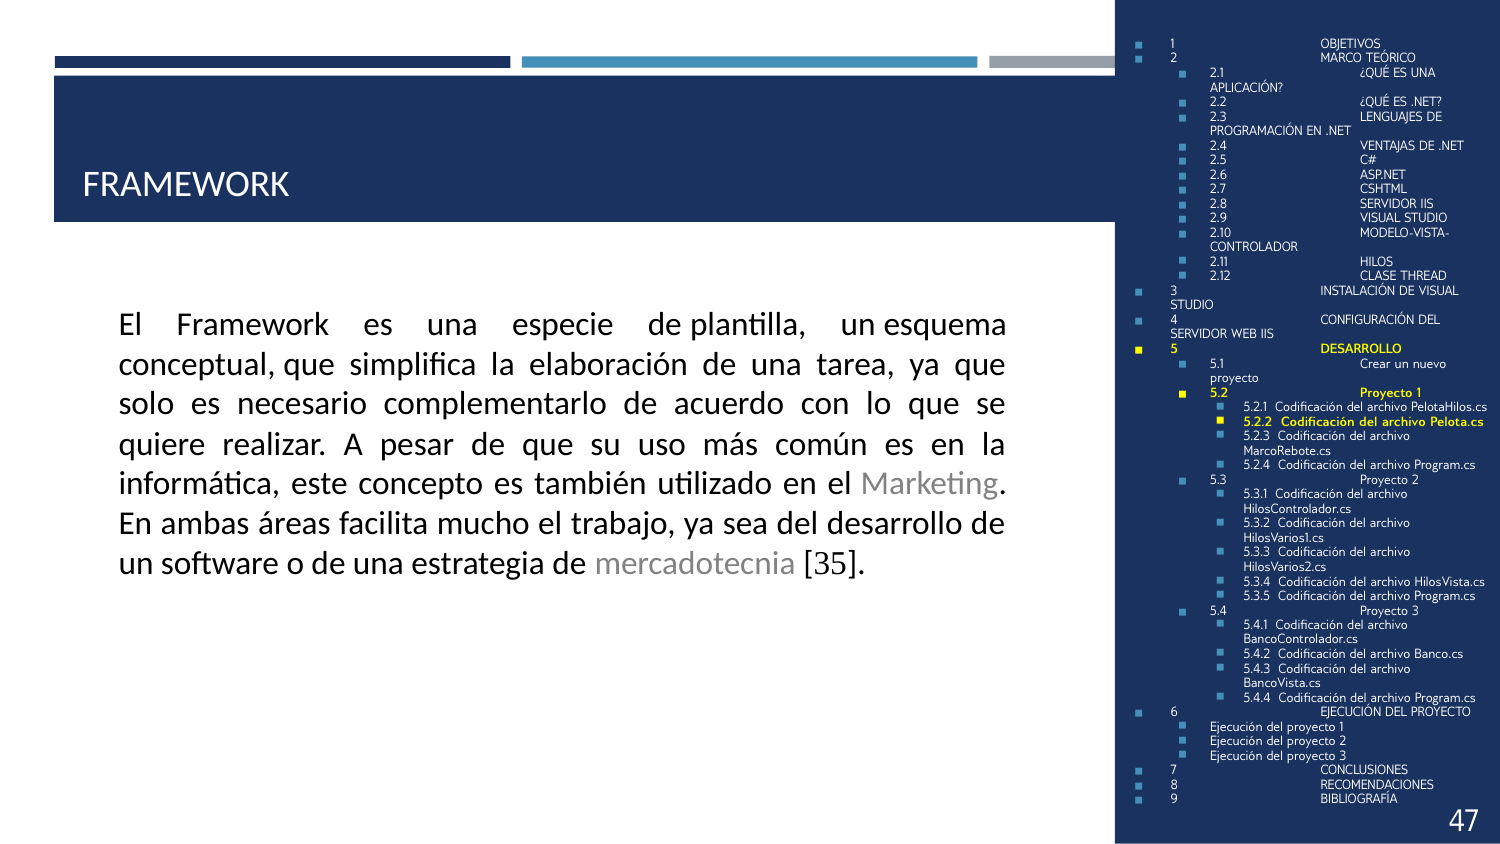

1	OBJETIVOS
2	MARCO TEÓRICO
2.1	¿QUÉ ES UNA APLICACIÓN?
2.2	¿QUÉ ES .NET?
2.3	LENGUAJES DE PROGRAMACIÓN EN .NET
2.4	VENTAJAS DE .NET
2.5	C#
2.6	ASP.NET
2.7	CSHTML
2.8	SERVIDOR IIS
2.9	VISUAL STUDIO
2.10	MODELO-VISTA-CONTROLADOR
2.11	HILOS
2.12	CLASE THREAD
3	INSTALACIÓN DE VISUAL STUDIO
4	CONFIGURACIÓN DEL SERVIDOR WEB IIS
5	DESARROLLO
5.1	Crear un nuevo proyecto
5.2	Proyecto 1
5.2.1  Codificación del archivo PelotaHilos.cs
5.2.2  Codificación del archivo Pelota.cs
5.2.3  Codificación del archivo MarcoRebote.cs
5.2.4  Codificación del archivo Program.cs
5.3	Proyecto 2
5.3.1  Codificación del archivo HilosControlador.cs
5.3.2  Codificación del archivo HilosVarios1.cs
5.3.3  Codificación del archivo HilosVarios2.cs
5.3.4  Codificación del archivo HilosVista.cs
5.3.5  Codificación del archivo Program.cs
5.4	Proyecto 3
5.4.1  Codificación del archivo BancoControlador.cs
5.4.2  Codificación del archivo Banco.cs
5.4.3  Codificación del archivo BancoVista.cs
5.4.4  Codificación del archivo Program.cs
6	EJECUCIÓN DEL PROYECTO
Ejecución del proyecto 1
Ejecución del proyecto 2
Ejecución del proyecto 3
7	CONCLUSIONES
8	RECOMENDACIONES
9	BIBLIOGRAFÍA
# FRAMEWORK
El Framework es una especie de plantilla, un esquema conceptual, que simplifica la elaboración de una tarea, ya que solo es necesario complementarlo de acuerdo con lo que se quiere realizar. A pesar de que su uso más común es en la informática, este concepto es también utilizado en el Marketing. En ambas áreas facilita mucho el trabajo, ya sea del desarrollo de un software o de una estrategia de mercadotecnia [35].
47